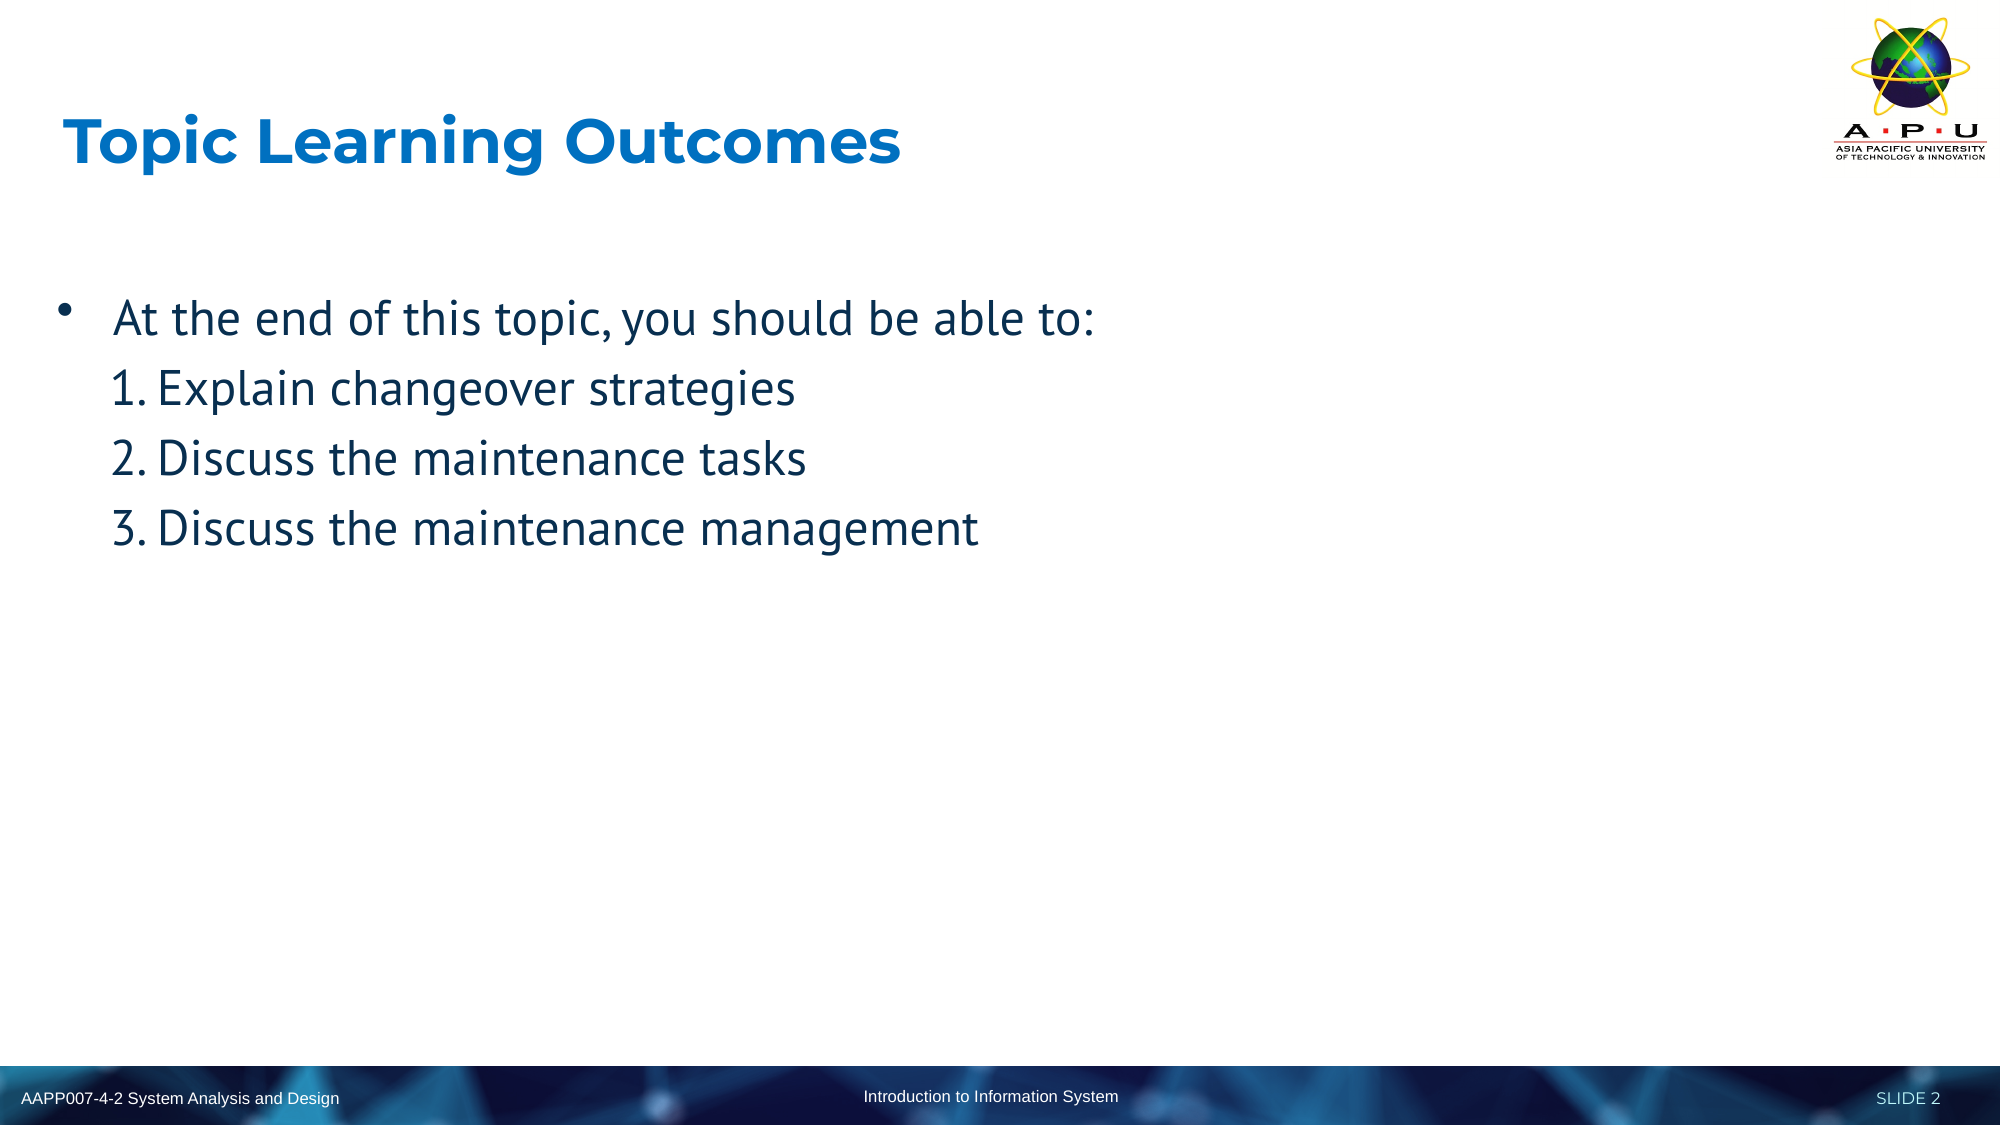

# Topic Learning Outcomes
At the end of this topic, you should be able to:
    1. Explain changeover strategies
    2. Discuss the maintenance tasks
    3. Discuss the maintenance management